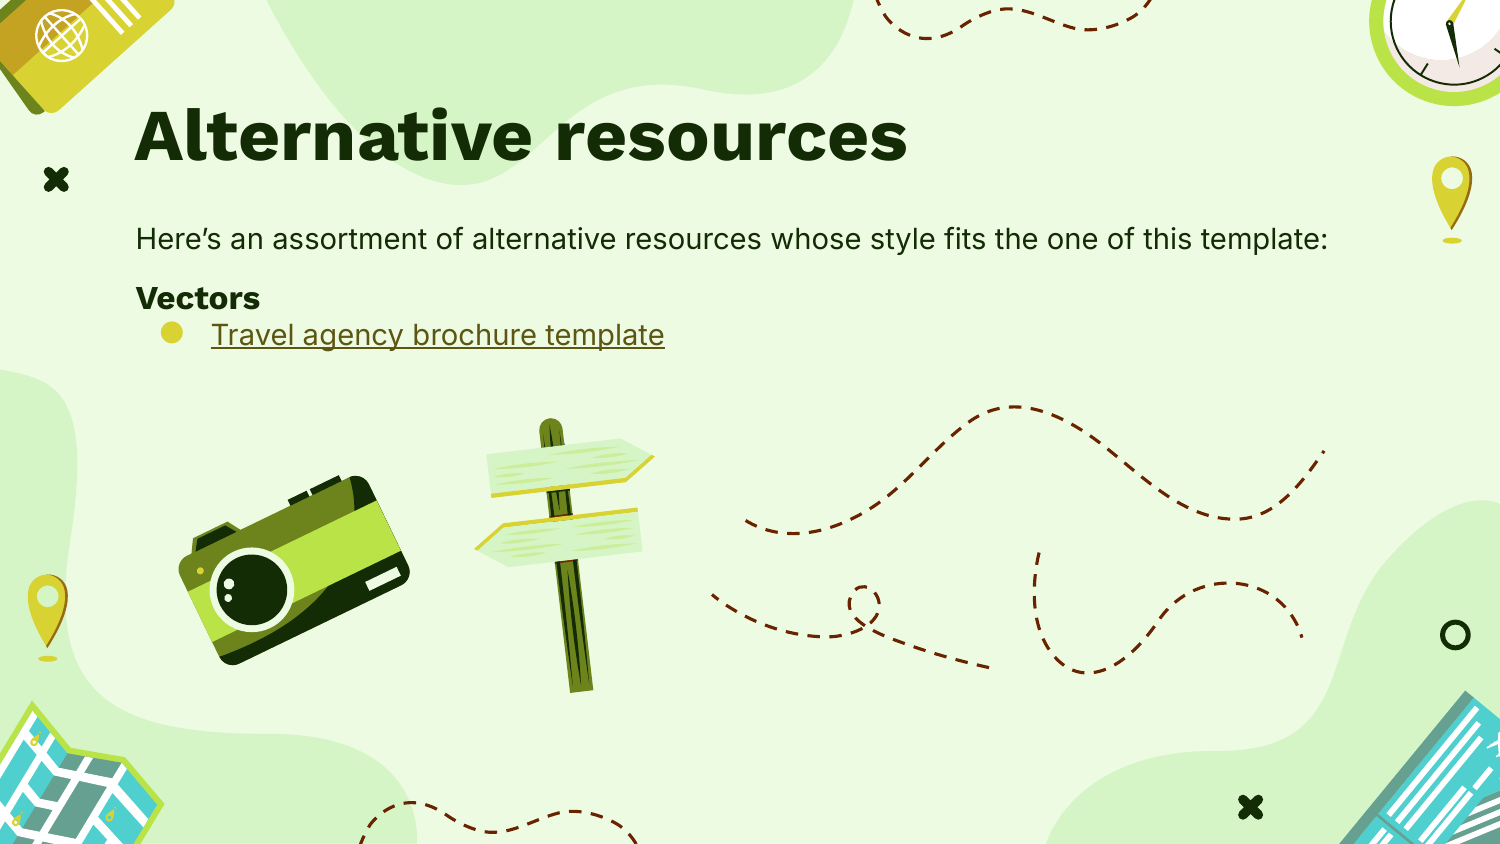

# Alternative resources
Here’s an assortment of alternative resources whose style fits the one of this template:
Vectors
Travel agency brochure template